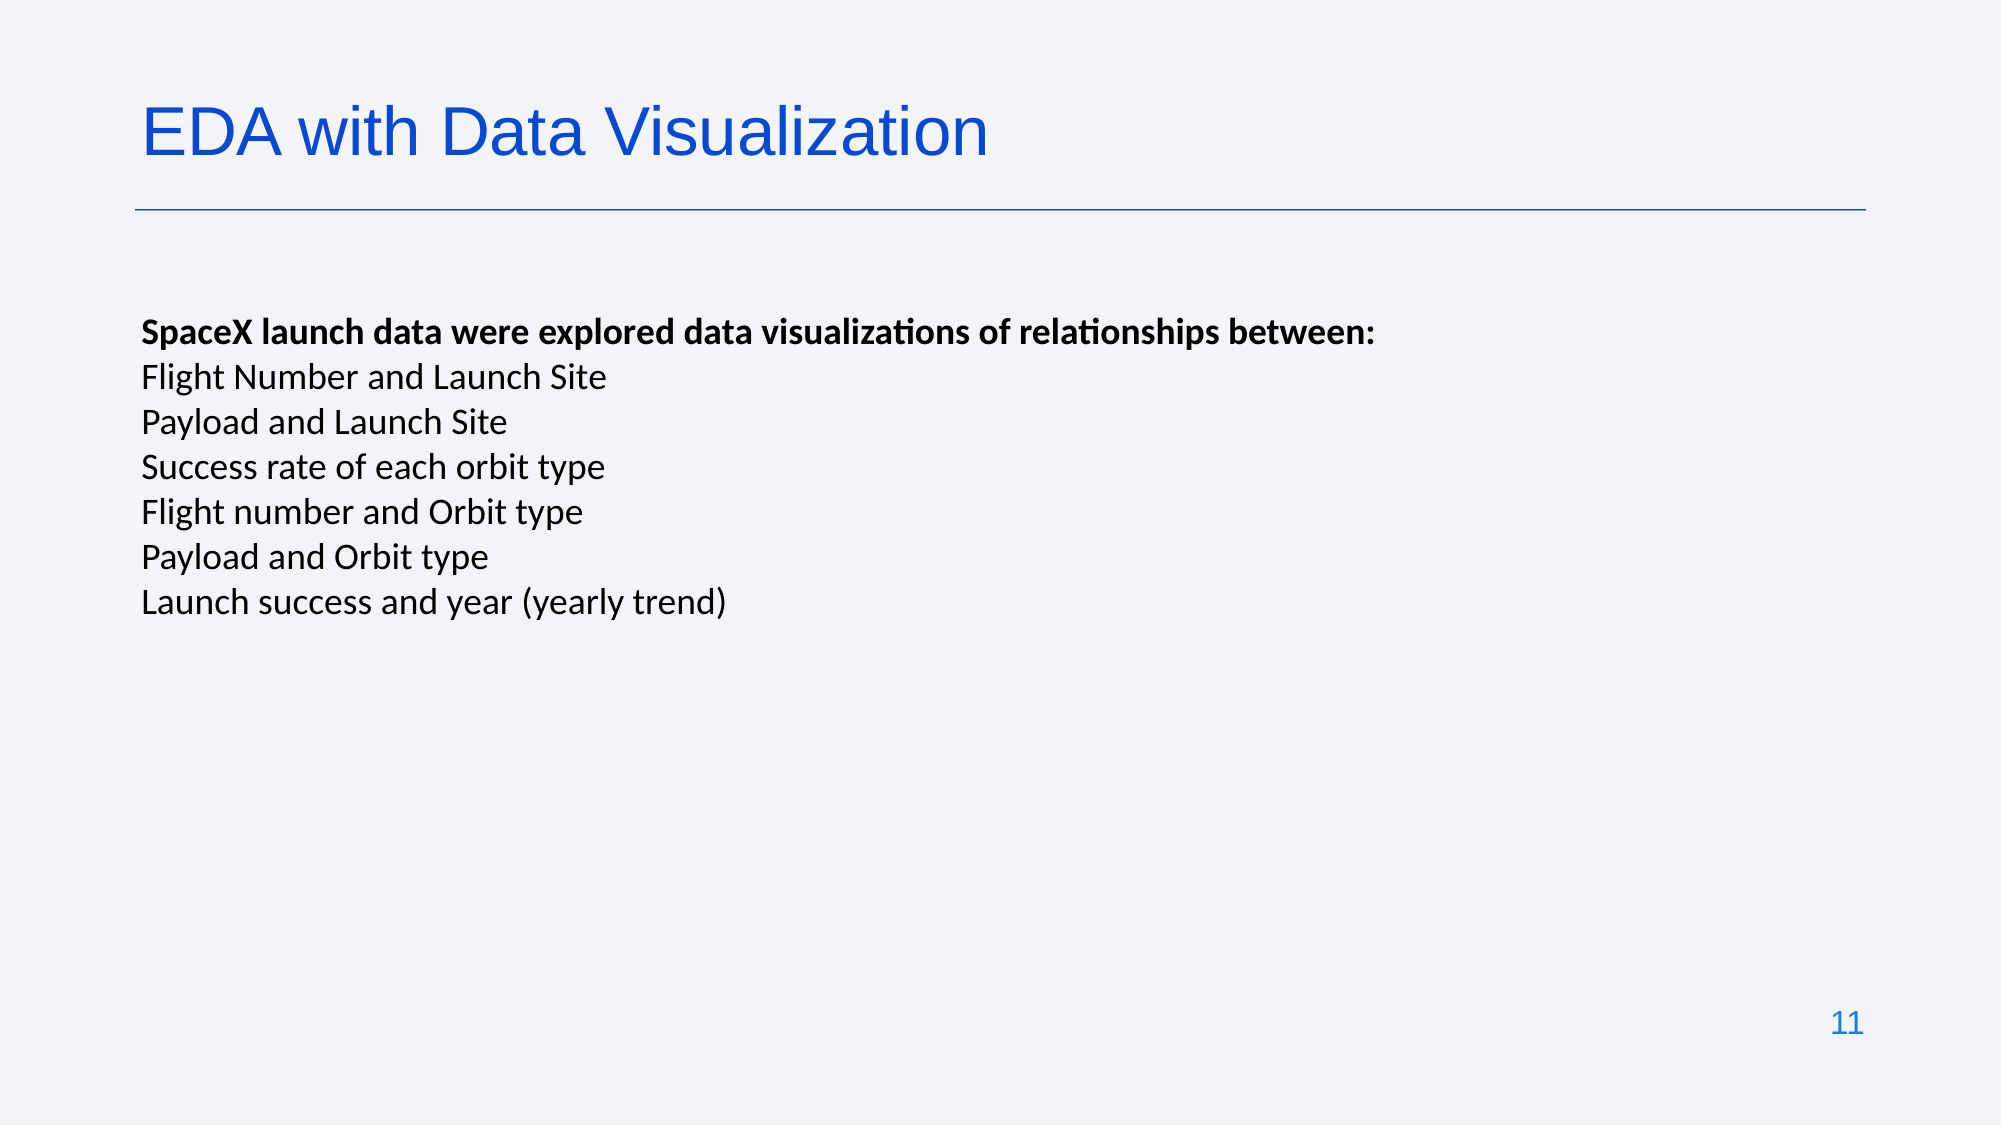

EDA with Data Visualization
SpaceX launch data were explored data visualizations of relationships between:
Flight Number and Launch Site
Payload and Launch Site
Success rate of each orbit type
Flight number and Orbit type
Payload and Orbit type
Launch success and year (yearly trend)
11